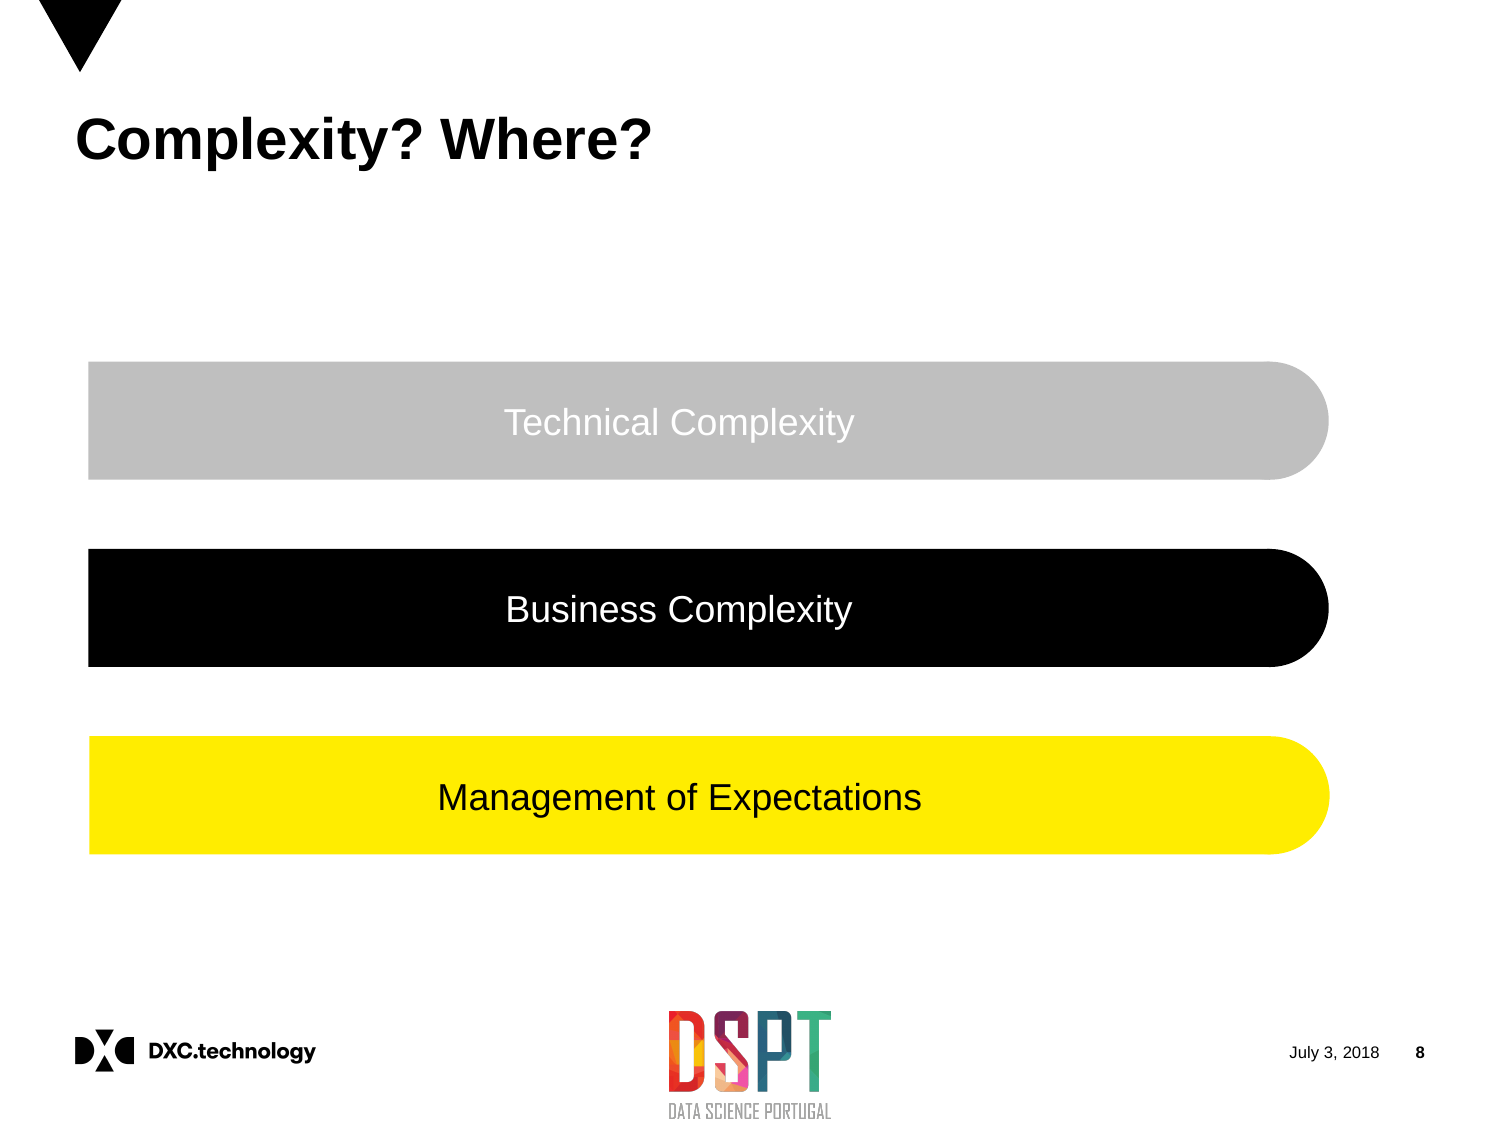

# Complexity? Where?
Technical Complexity

Business Complexity

Management of Expectations